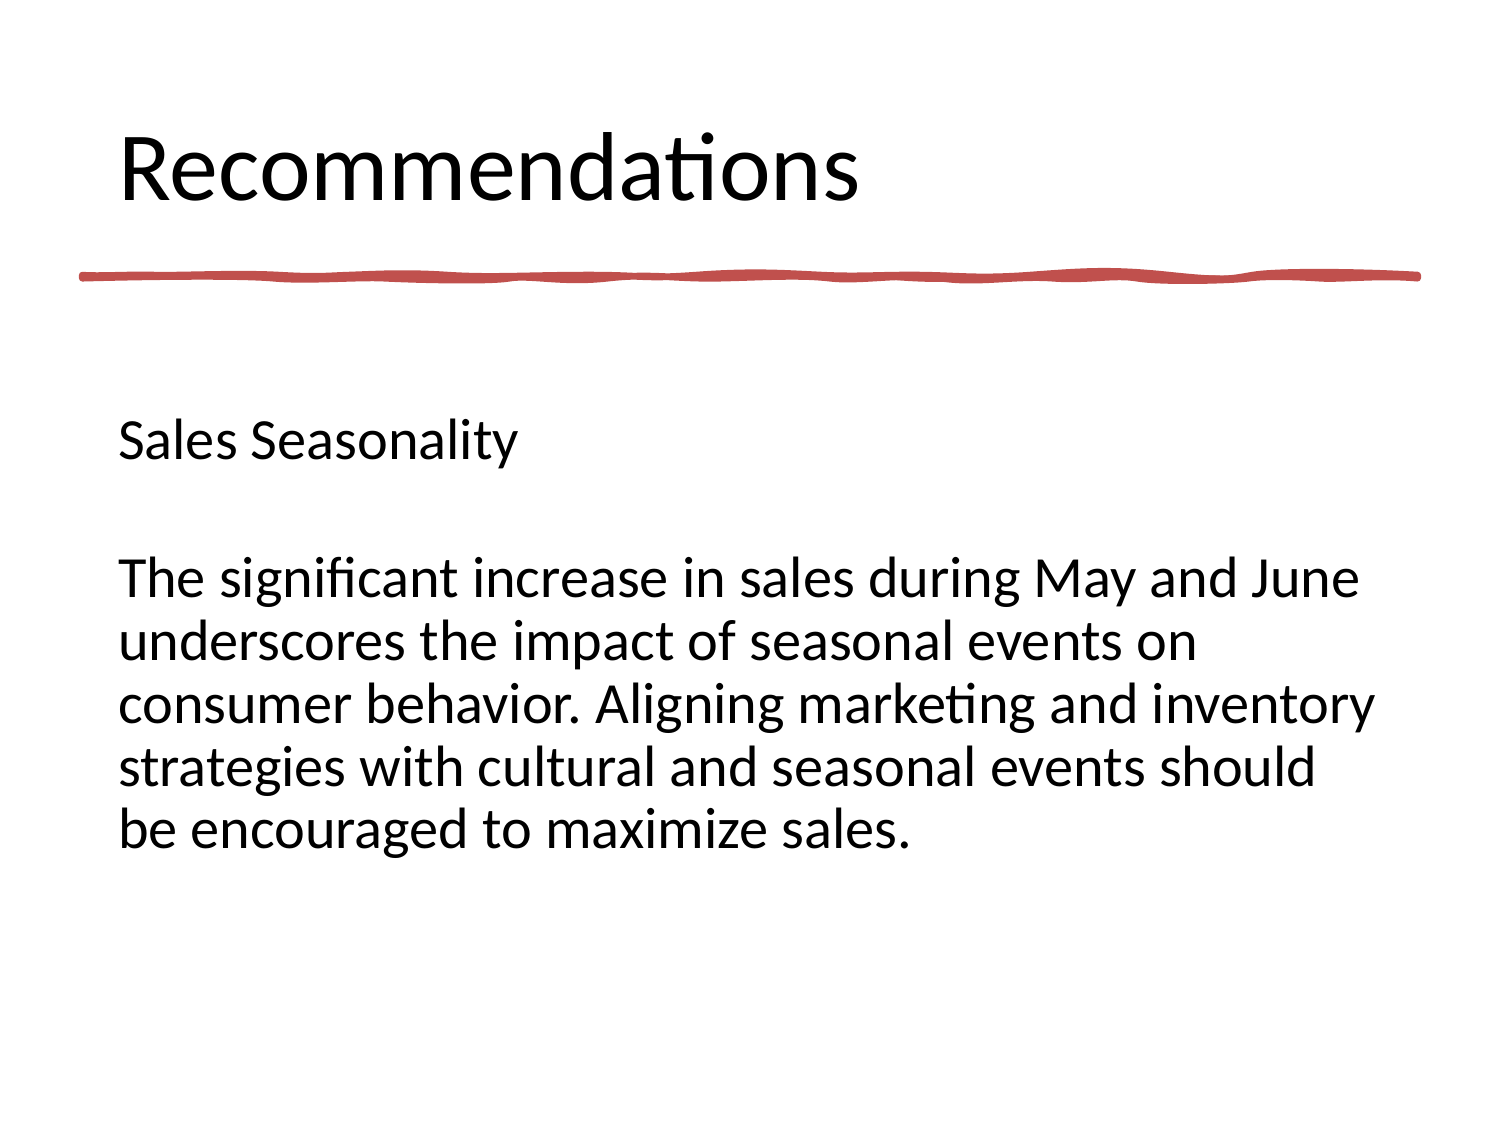

# Recommendations

Sales Seasonality
The significant increase in sales during May and June underscores the impact of seasonal events on consumer behavior. Aligning marketing and inventory strategies with cultural and seasonal events should be encouraged to maximize sales.